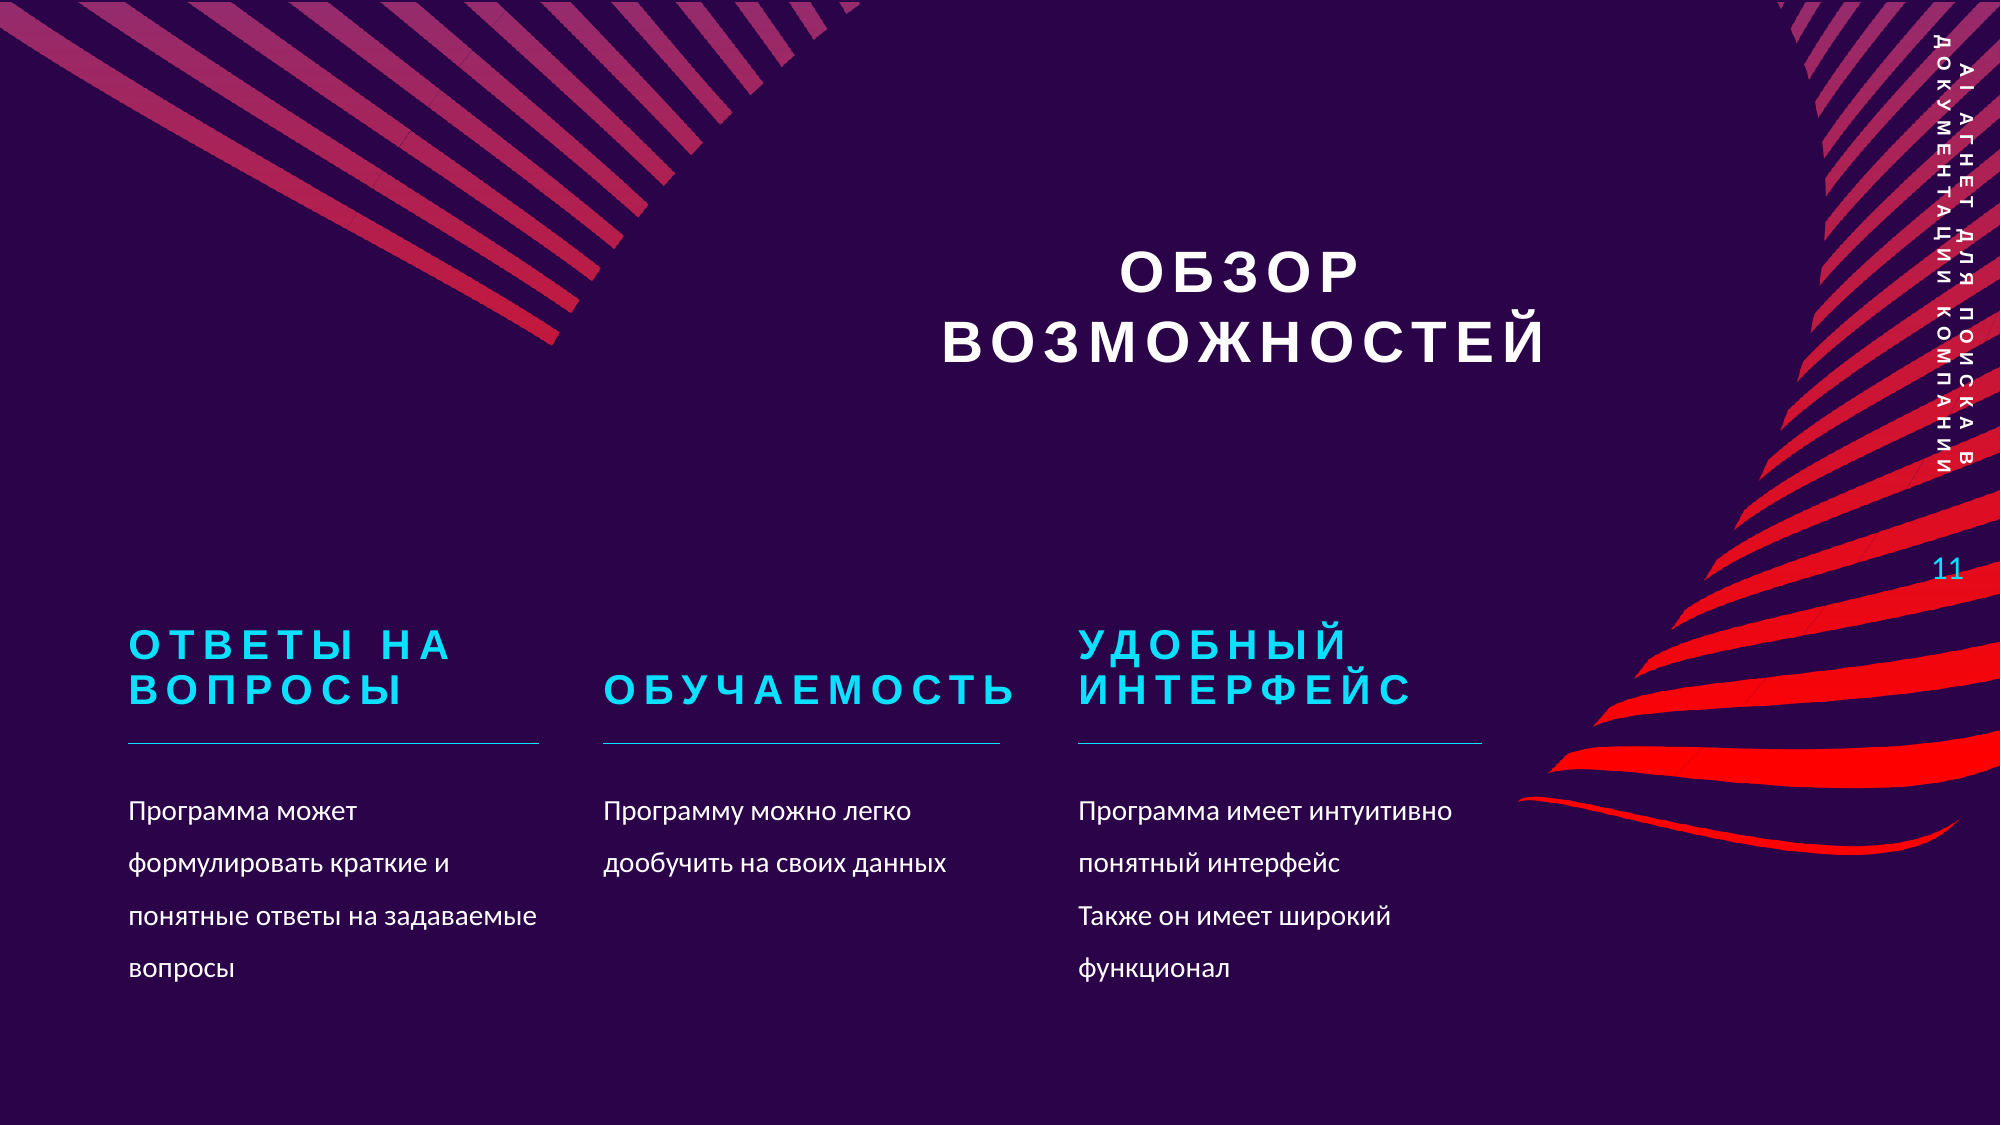

Ai Агнет для поиска в документации компании
# Обзор возможностей
11
Ответы на вопросы
обучаемость
Удобный интерфейс
Программа может формулировать краткие и понятные ответы на задаваемые вопросы
Программу можно легко дообучить на своих данных

Программа имеет интуитивно понятный интерфейс
Также он имеет широкий функционал